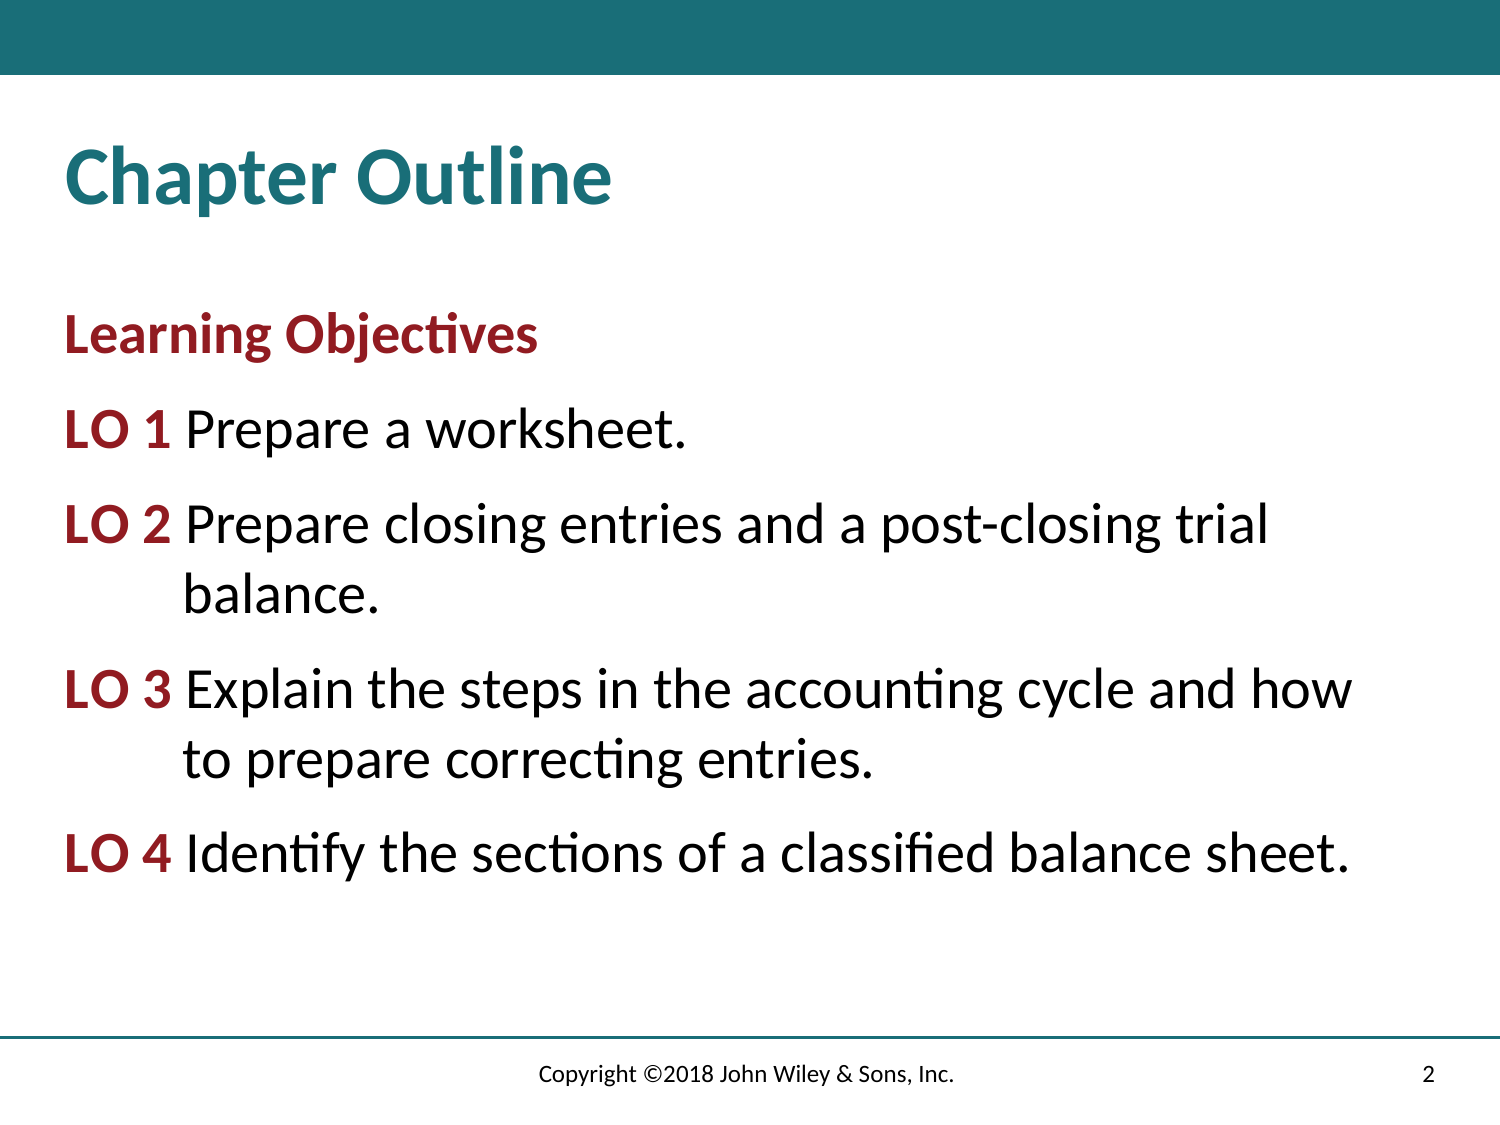

# Chapter Outline
Learning Objectives
L O 1 Prepare a worksheet.
L O 2 Prepare closing entries and a post-closing trial balance.
L O 3 Explain the steps in the accounting cycle and how to prepare correcting entries.
L O 4 Identify the sections of a classified balance sheet.
Copyright ©2018 John Wiley & Sons, Inc.
2